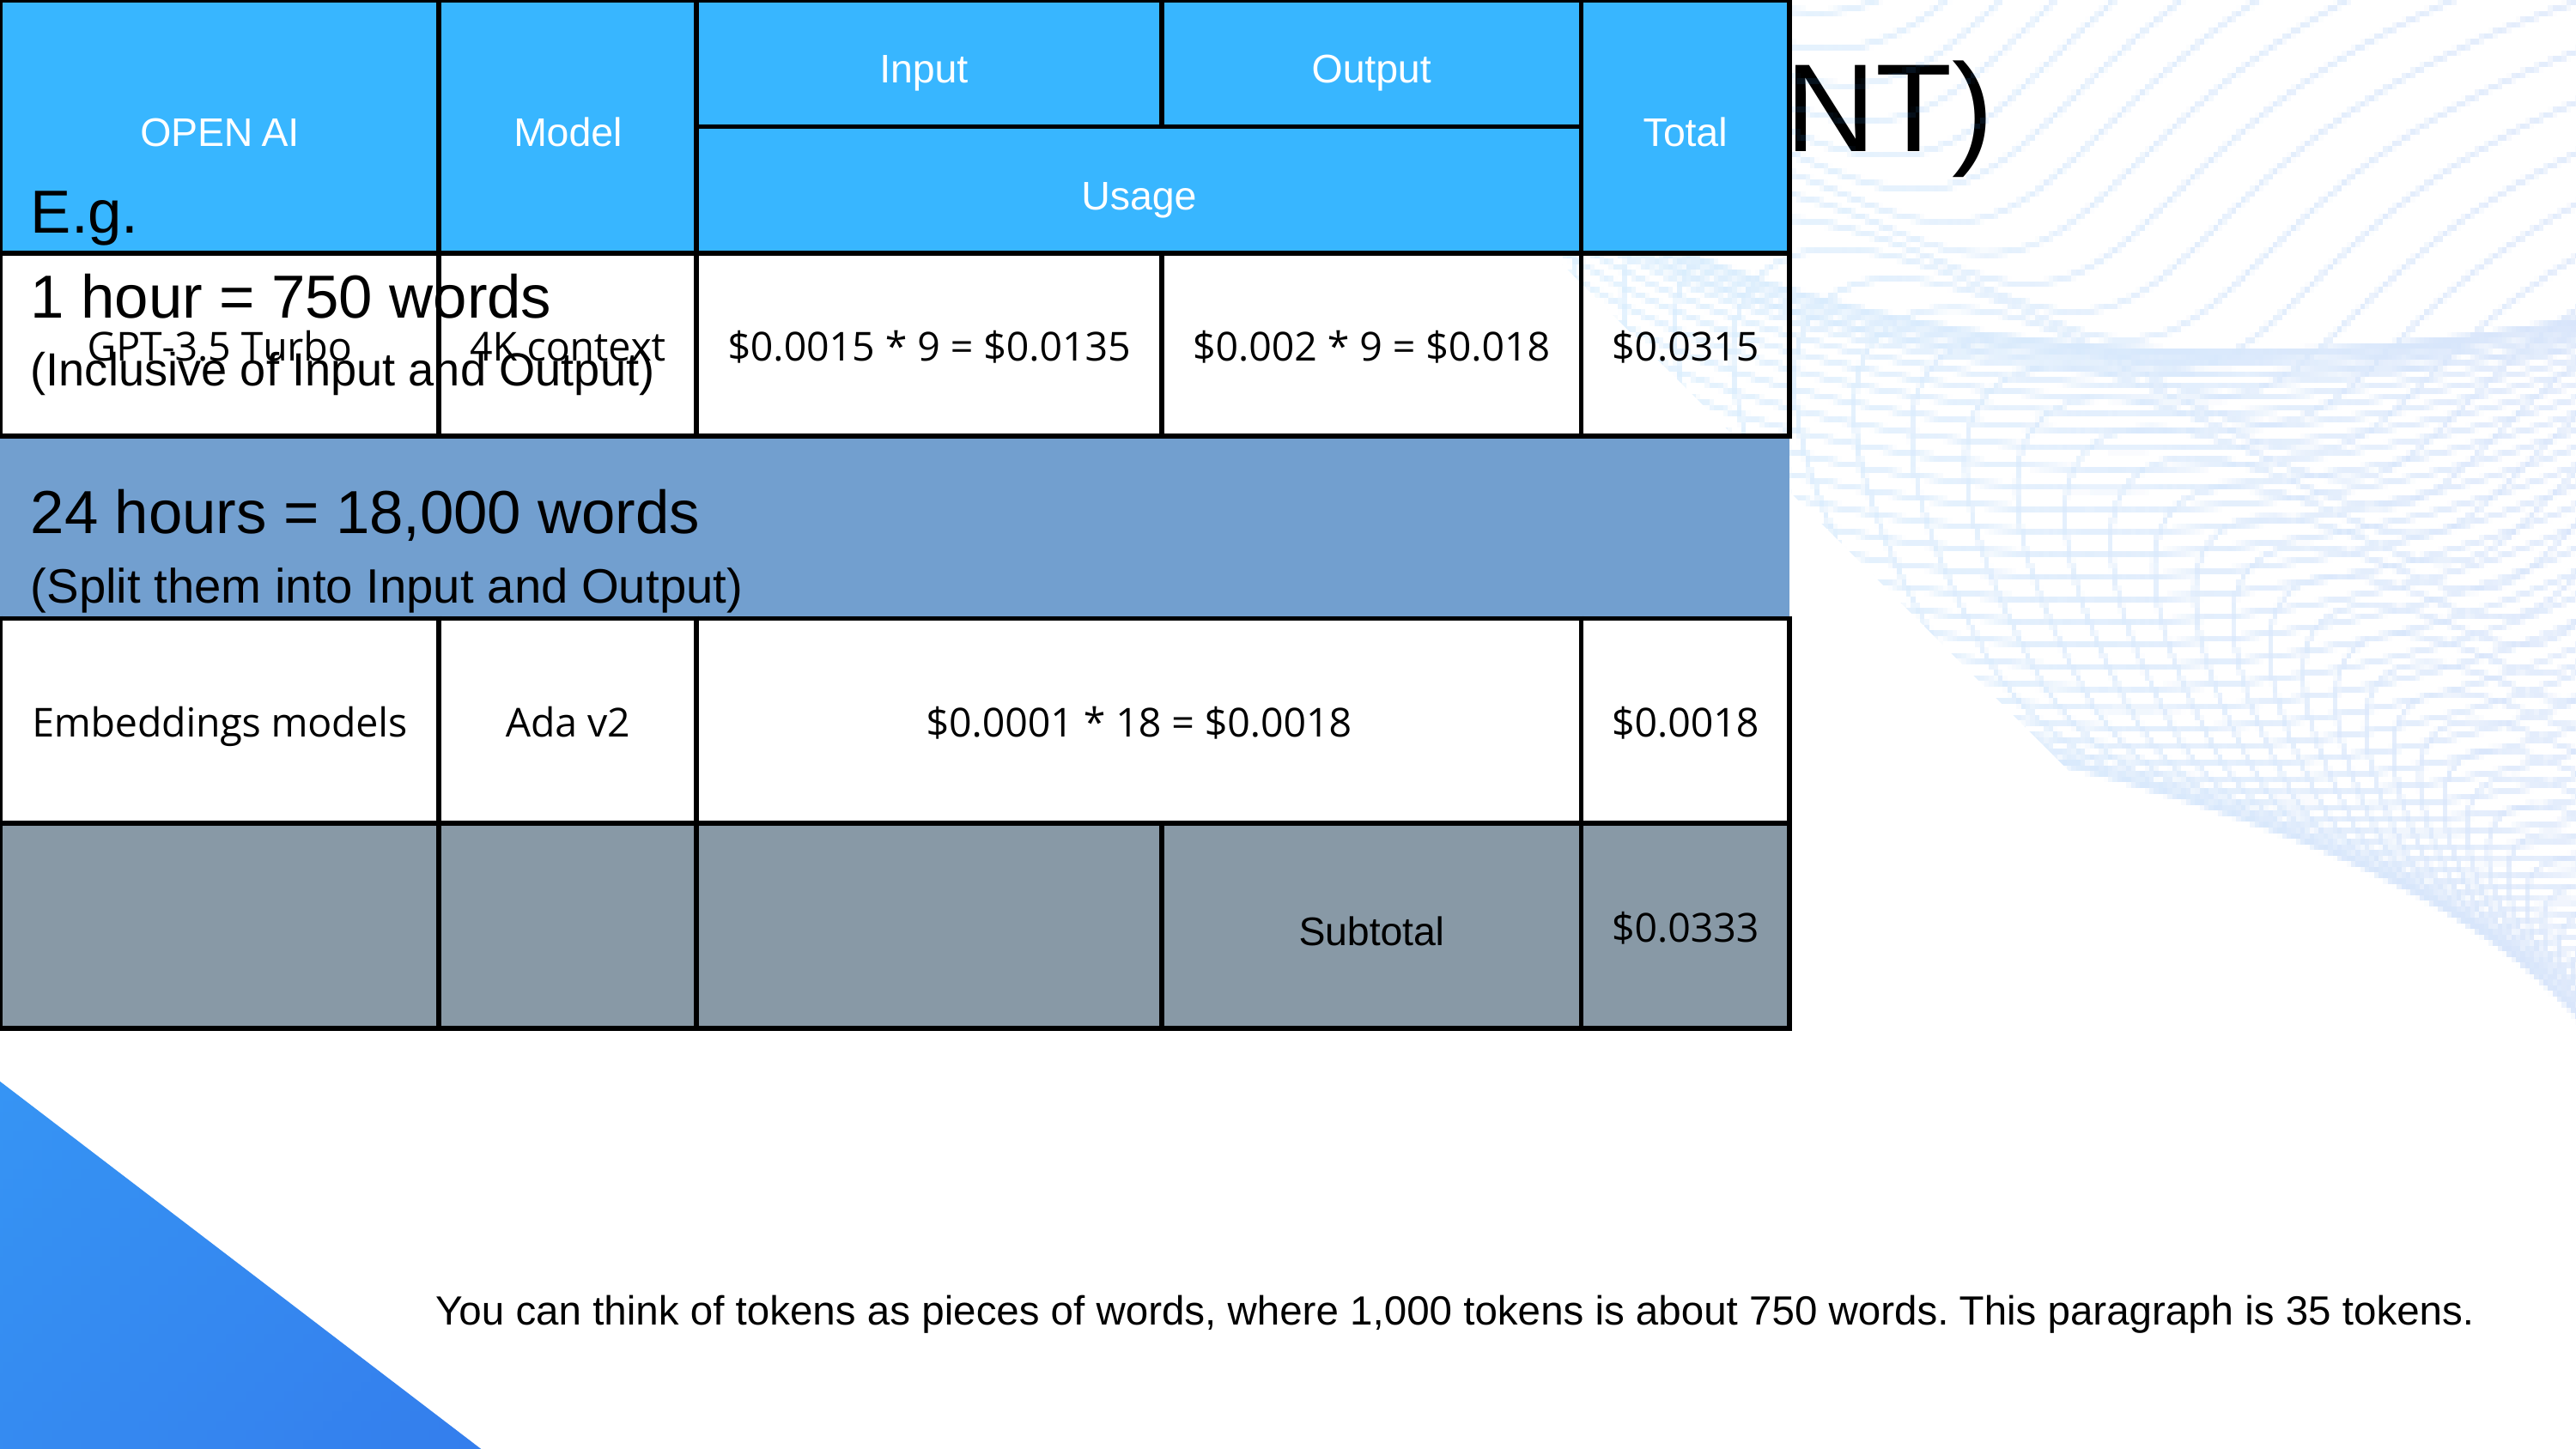

COST ANALYSIS(CONT)
E.g.
1 hour = 750 words
(Inclusive of Input and Output)

24 hours = 18,000 words
(Split them into Input and Output)

| OPEN AI | Model | Input | Output | Total |
| --- | --- | --- | --- | --- |
| OPEN AI | Model | Usage | Usage | Total |
| GPT-3.5 Turbo | 4K context | $0.0015 \* 9 = $0.0135 | $0.002 \* 9 = $0.018 | $0.0315 |
| GPT-3.5 Turbo | 4K context | $0.0015 \* 9 = $0.0135 | $0.002 \* 9 = $0.018 | $0.0315 |
| Embeddings models | Ada v2 | $0.0001 \* 18 = $0.0018 | $0.0001 \* 18 = $0.0018 | $0.0018 |
|  |  |  | Subtotal | $0.0333 |
| Monthly Cost | Monthly Cost | 30 x $0.0333 | 30 x $0.0333 | $0.999 |

You can think of tokens as pieces of words, where 1,000 tokens is about 750 words. This paragraph is 35 tokens.